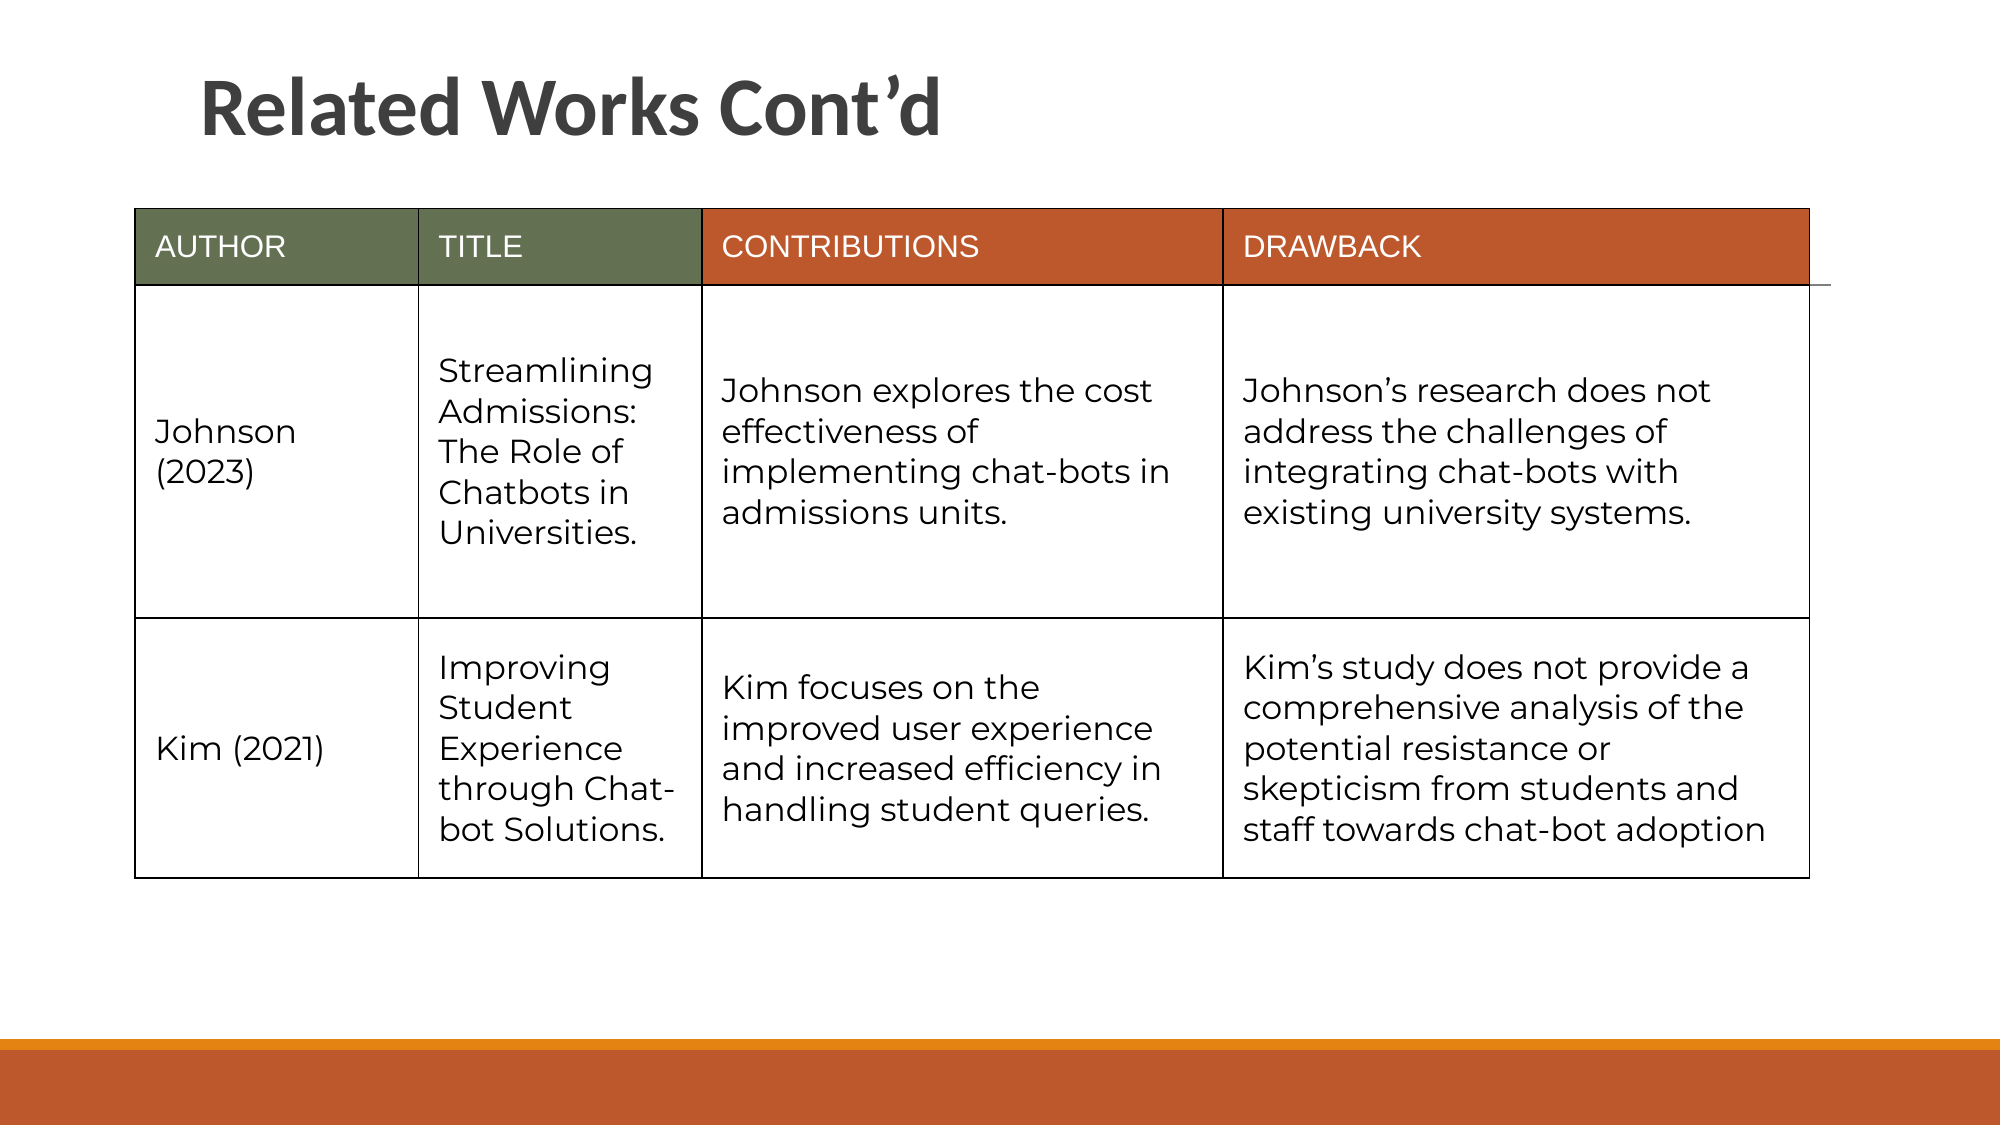

# Related Works Cont’d
| AUTHOR | TITLE | CONTRIBUTIONS | DRAWBACK |
| --- | --- | --- | --- |
| Johnson (2023) | Streamlining Admissions: The Role of Chatbots in Universities. | Johnson explores the cost effectiveness of implementing chat-bots in admissions units. | Johnson’s research does not address the challenges of integrating chat-bots with existing university systems. |
| Kim (2021) | Improving Student Experience through Chat-bot Solutions. | Kim focuses on the improved user experience and increased efficiency in handling student queries. | Kim’s study does not provide a comprehensive analysis of the potential resistance or skepticism from students and staff towards chat-bot adoption |